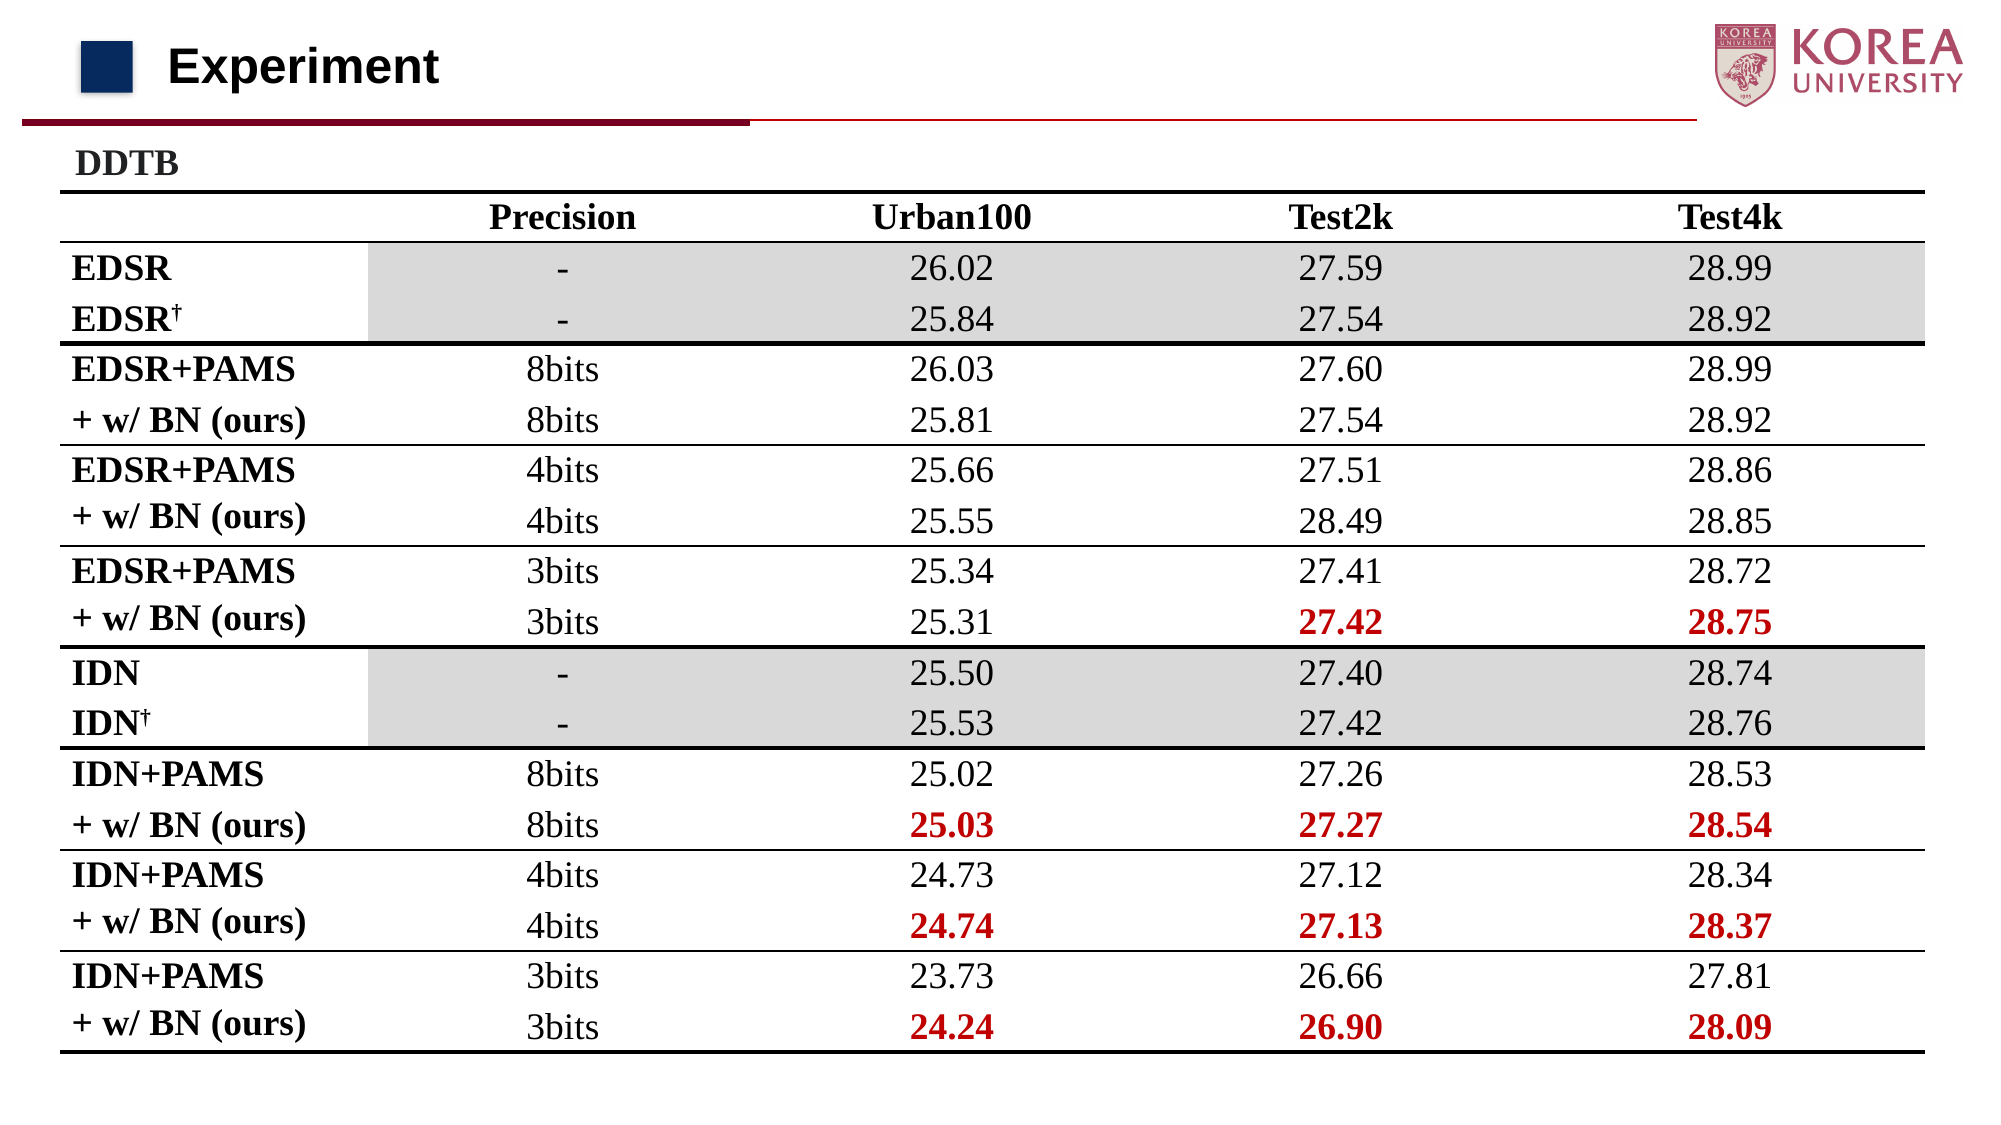

Experiment

DDTB
|  | Precision | Urban100 | Test2k | Test4k |
| --- | --- | --- | --- | --- |
| EDSR | - | 26.02 | 27.59 | 28.99 |
| EDSR† | - | 25.84 | 27.54 | 28.92 |
| EDSR+PAMS | 8bits | 26.03 | 27.60 | 28.99 |
| + w/ BN (ours) | 8bits | 25.81 | 27.54 | 28.92 |
| EDSR+PAMS | 4bits | 25.66 | 27.51 | 28.86 |
| + w/ BN (ours) | 4bits | 25.55 | 28.49 | 28.85 |
| EDSR+PAMS | 3bits | 25.34 | 27.41 | 28.72 |
| + w/ BN (ours) | 3bits | 25.31 | 27.42 | 28.75 |
| IDN | - | 25.50 | 27.40 | 28.74 |
| IDN† | - | 25.53 | 27.42 | 28.76 |
| IDN+PAMS | 8bits | 25.02 | 27.26 | 28.53 |
| + w/ BN (ours) | 8bits | 25.03 | 27.27 | 28.54 |
| IDN+PAMS | 4bits | 24.73 | 27.12 | 28.34 |
| + w/ BN (ours) | 4bits | 24.74 | 27.13 | 28.37 |
| IDN+PAMS | 3bits | 23.73 | 26.66 | 27.81 |
| + w/ BN (ours) | 3bits | 24.24 | 26.90 | 28.09 |